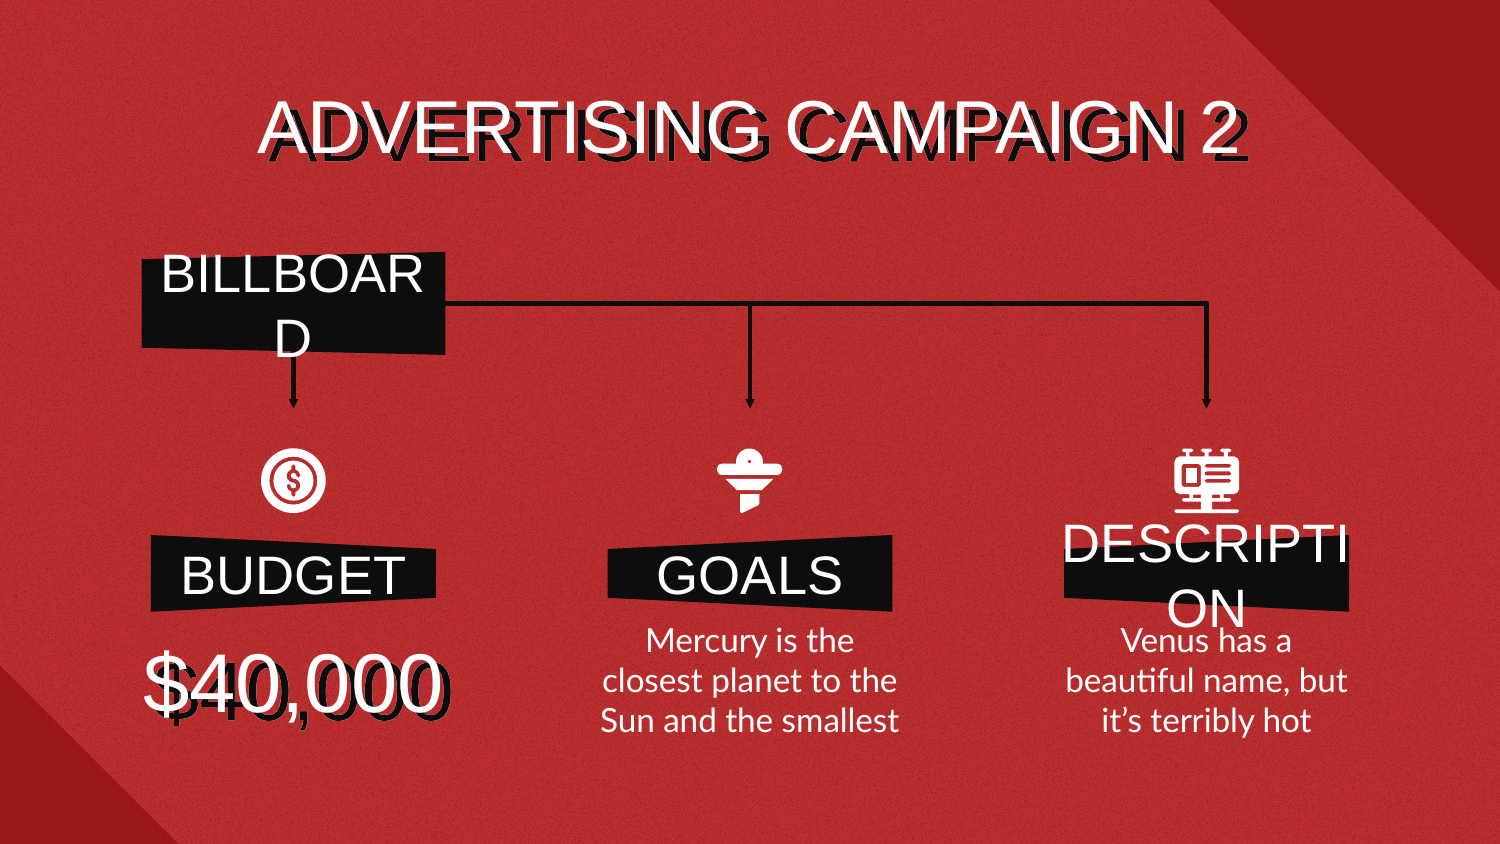

# ADVERTISING CAMPAIGN 2

BILLBOARD

BUDGET
GOALS
DESCRIPTION
$40,000
Mercury is the closest planet to the Sun and the smallest
Venus has a beautiful name, but it’s terribly hot